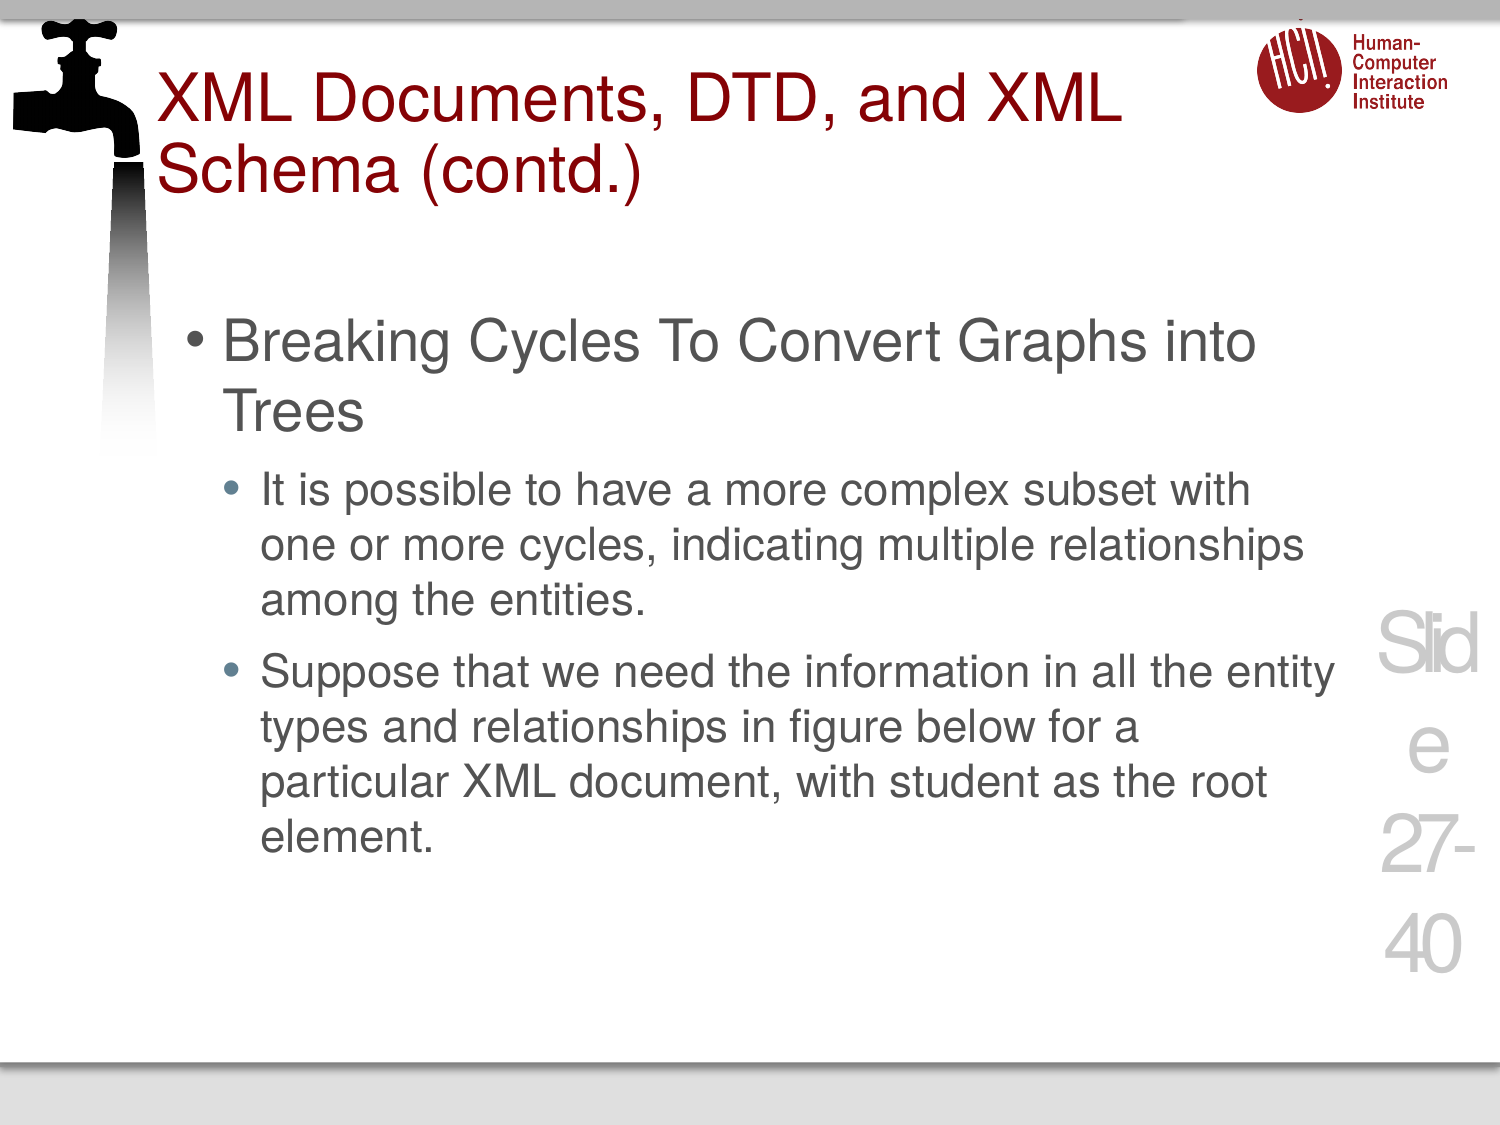

# XML Documents, DTD, and XML Schema (contd.)
Breaking Cycles To Convert Graphs into Trees
It is possible to have a more complex subset with one or more cycles, indicating multiple relationships among the entities.
Suppose that we need the information in all the entity types and relationships in figure below for a particular XML document, with student as the root element.
Slide 27- 40